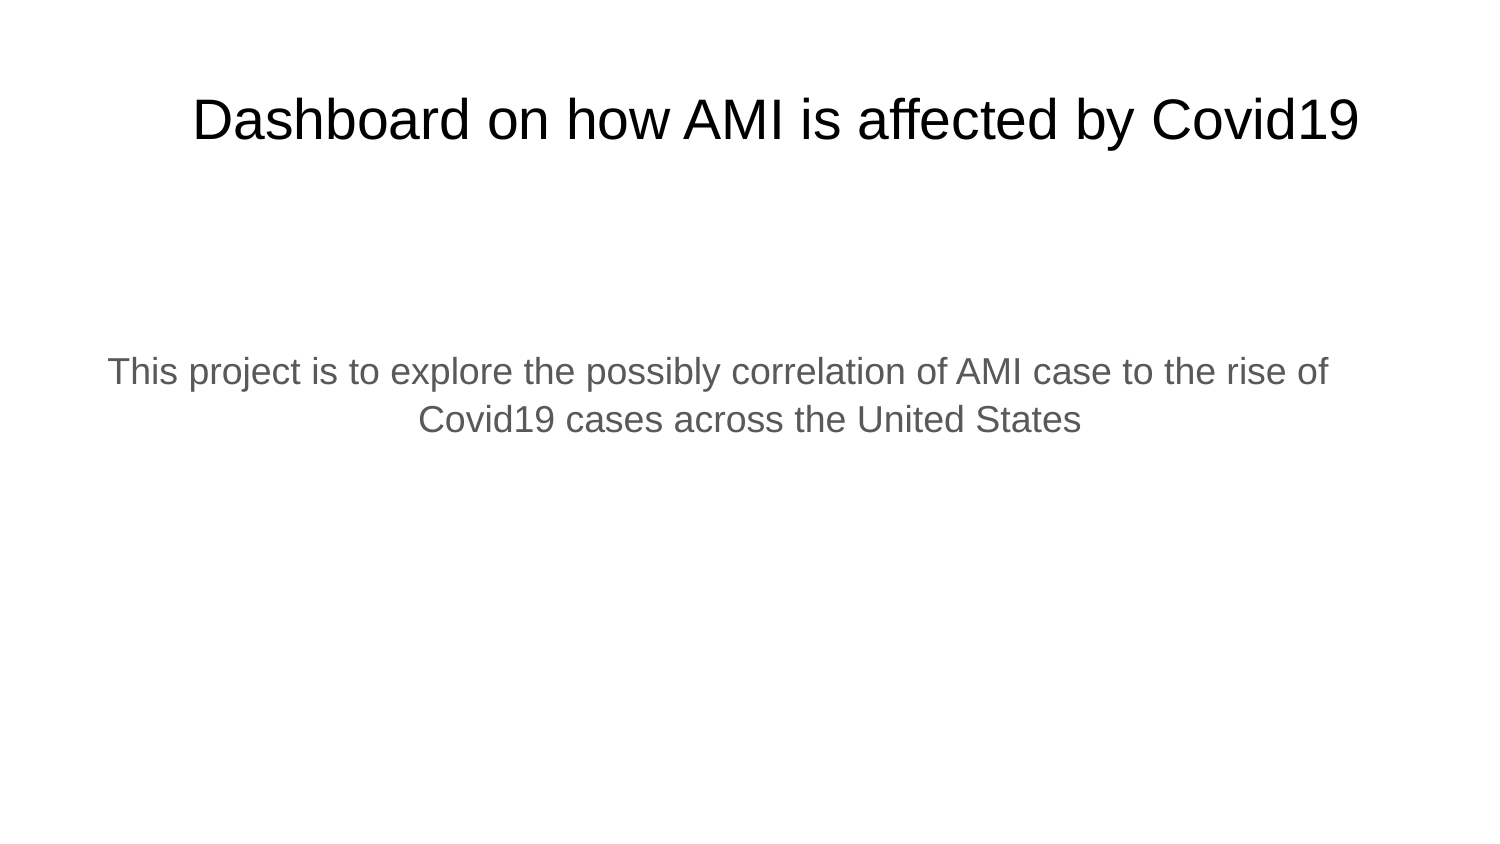

Dashboard on how AMI is affected by Covid19

This project is to explore the possibly correlation of AMI case to the rise of       Covid19 cases across the United States